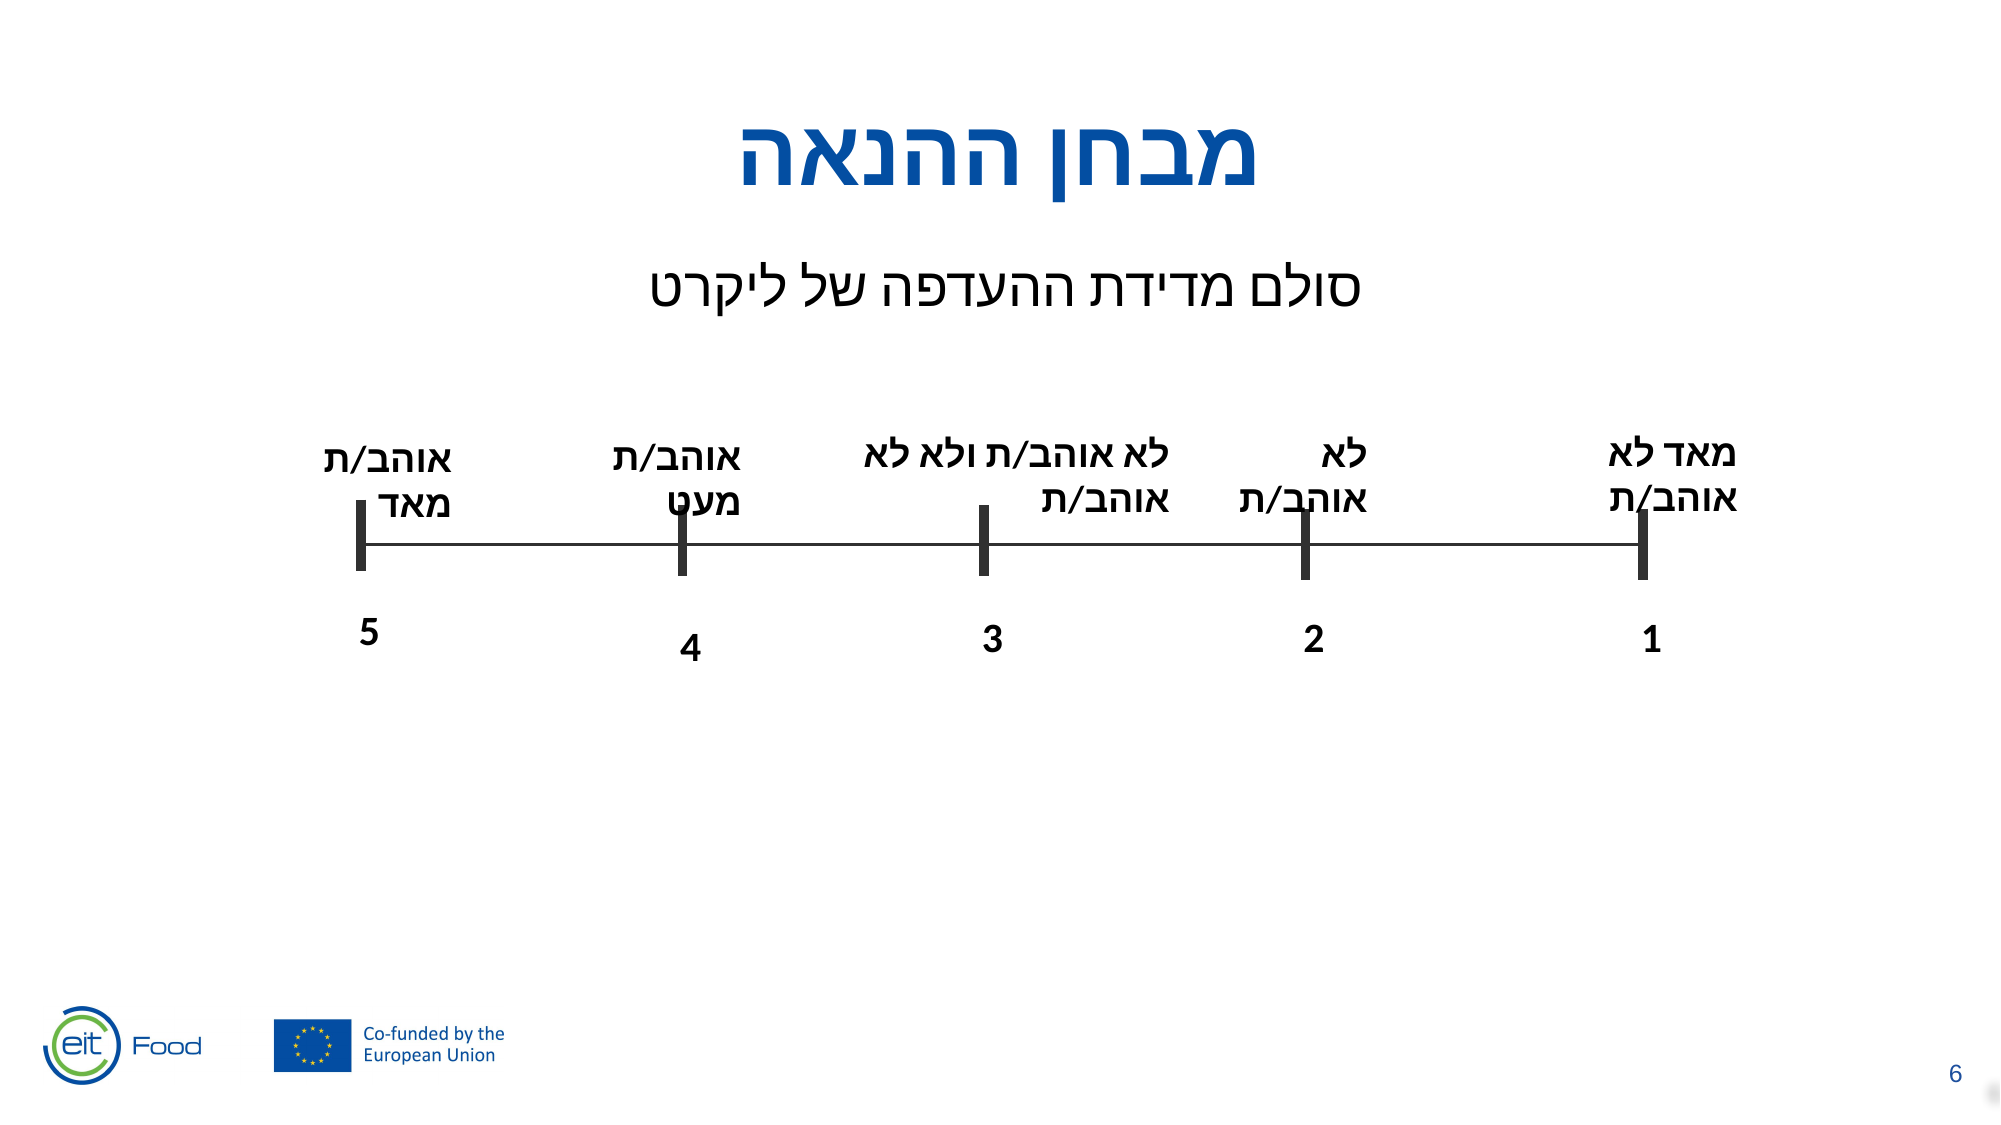

מבחן ההנאה
סולם מדידת ההעדפה של ליקרט

מאד לא אוהב/ת
לא אוהב/ת
לא אוהב/ת ולא לא אוהב/ת
אוהב/ת מעט
אוהב/ת מאד
5
3
2
1
4
6